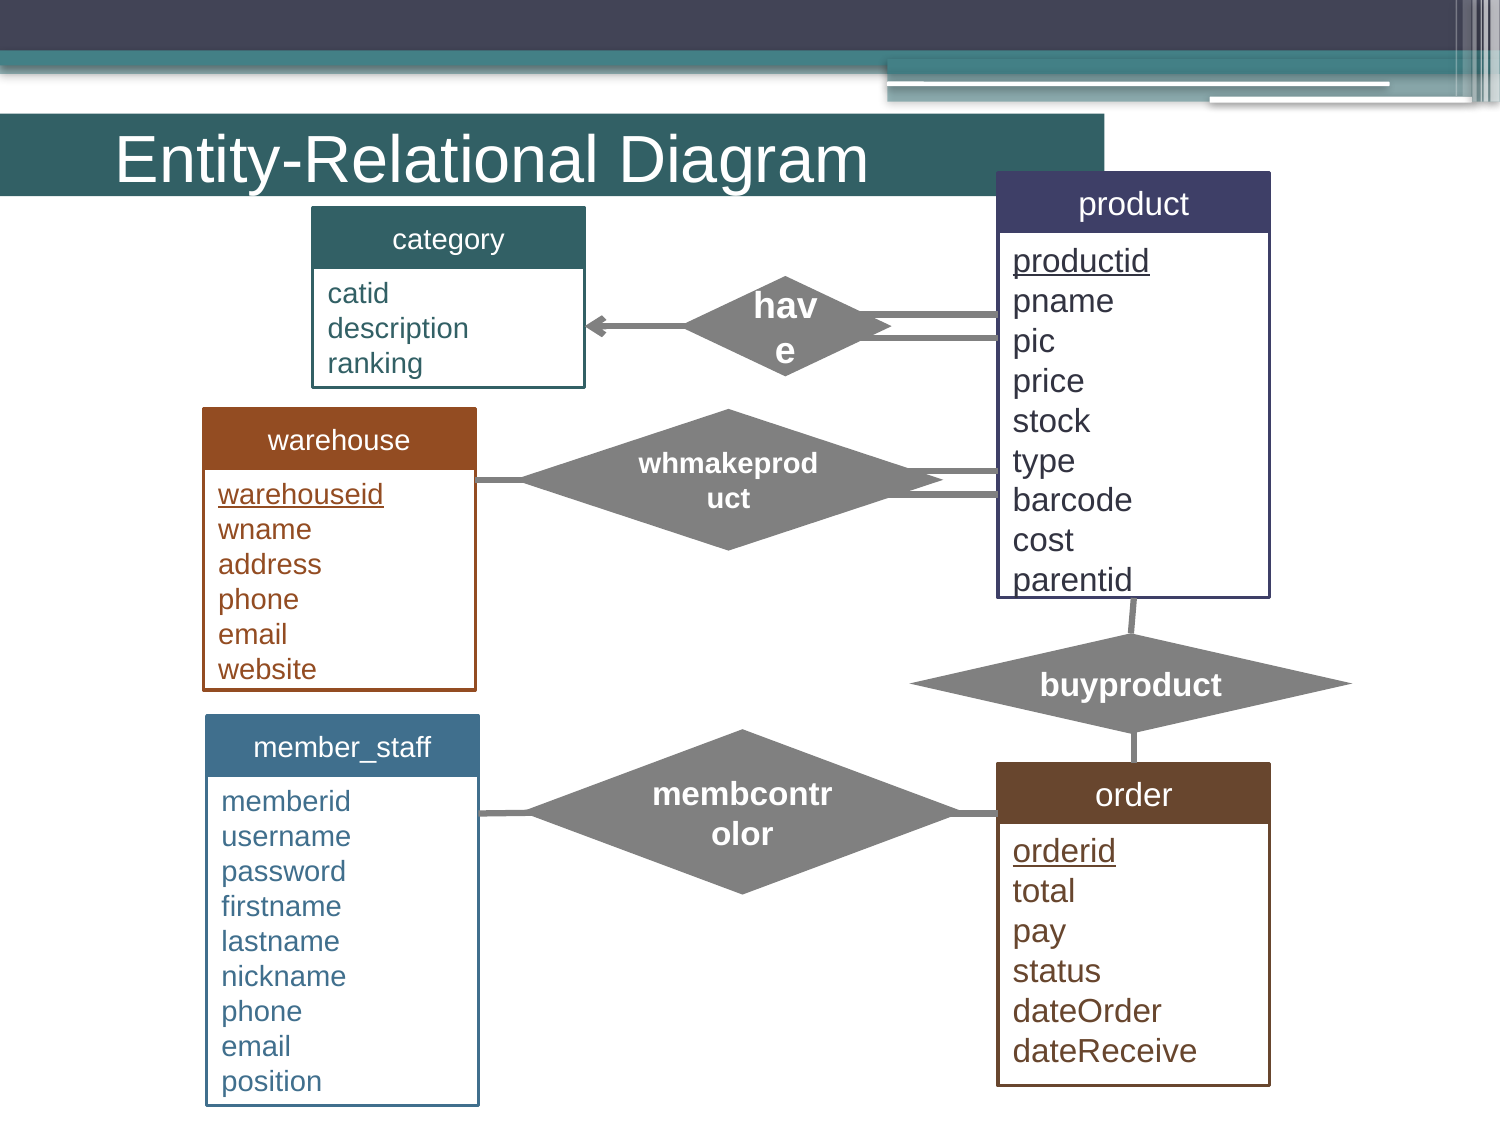

Entity-Relational Diagram

product
category
productid
pname
pic
price
stock
type
barcode
cost
parentid
catid
description
ranking
have
warehouse
whmakeproduct
warehouseid
wname
address
phone
email
website
buyproduct
member_staff
membcontrolor
order
memberid
username
password
firstname
lastname
nickname
phone
email
position

orderid
total
pay
status
dateOrder
dateReceive